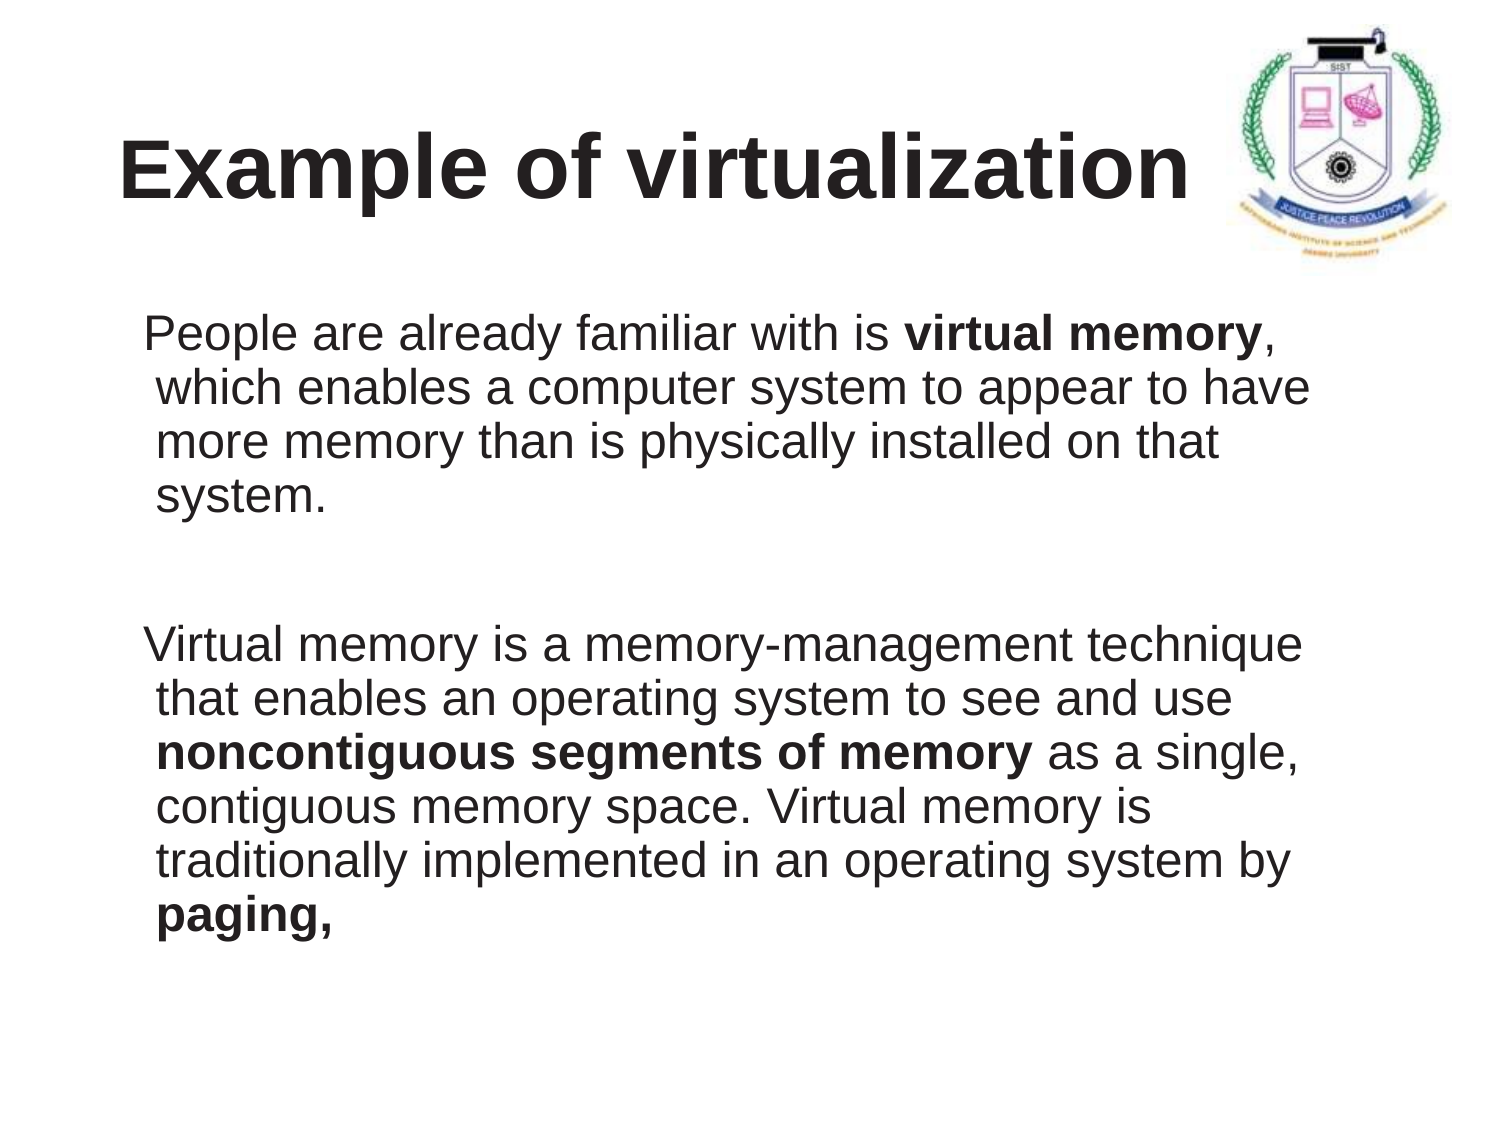

# Example of virtualization
People are already familiar with is virtual memory, which enables a computer system to appear to have more memory than is physically installed on that system.

Virtual memory is a memory-management technique that enables an operating system to see and use noncontiguous segments of memory as a single, contiguous memory space. Virtual memory is traditionally implemented in an operating system by paging,